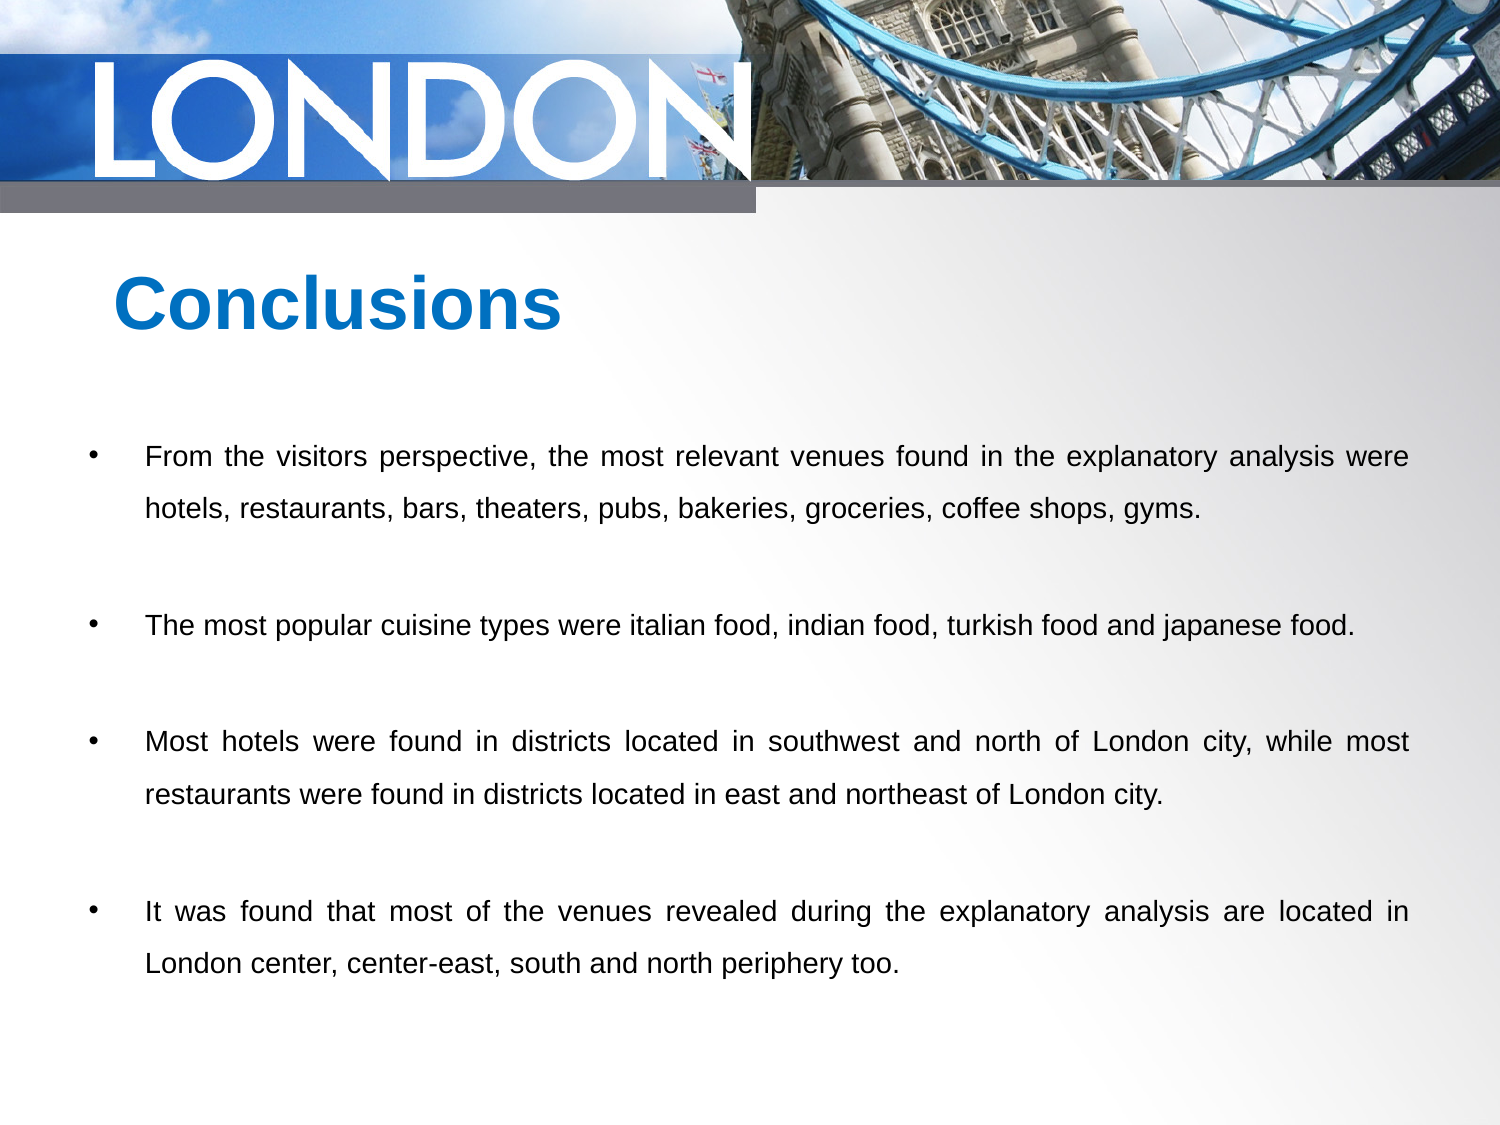

# Conclusions
From the visitors perspective, the most relevant venues found in the explanatory analysis were hotels, restaurants, bars, theaters, pubs, bakeries, groceries, coffee shops, gyms.

The most popular cuisine types were italian food, indian food, turkish food and japanese food.

Most hotels were found in districts located in southwest and north of London city, while most restaurants were found in districts located in east and northeast of London city.

It was found that most of the venues revealed during the explanatory analysis are located in London center, center-east, south and north periphery too.